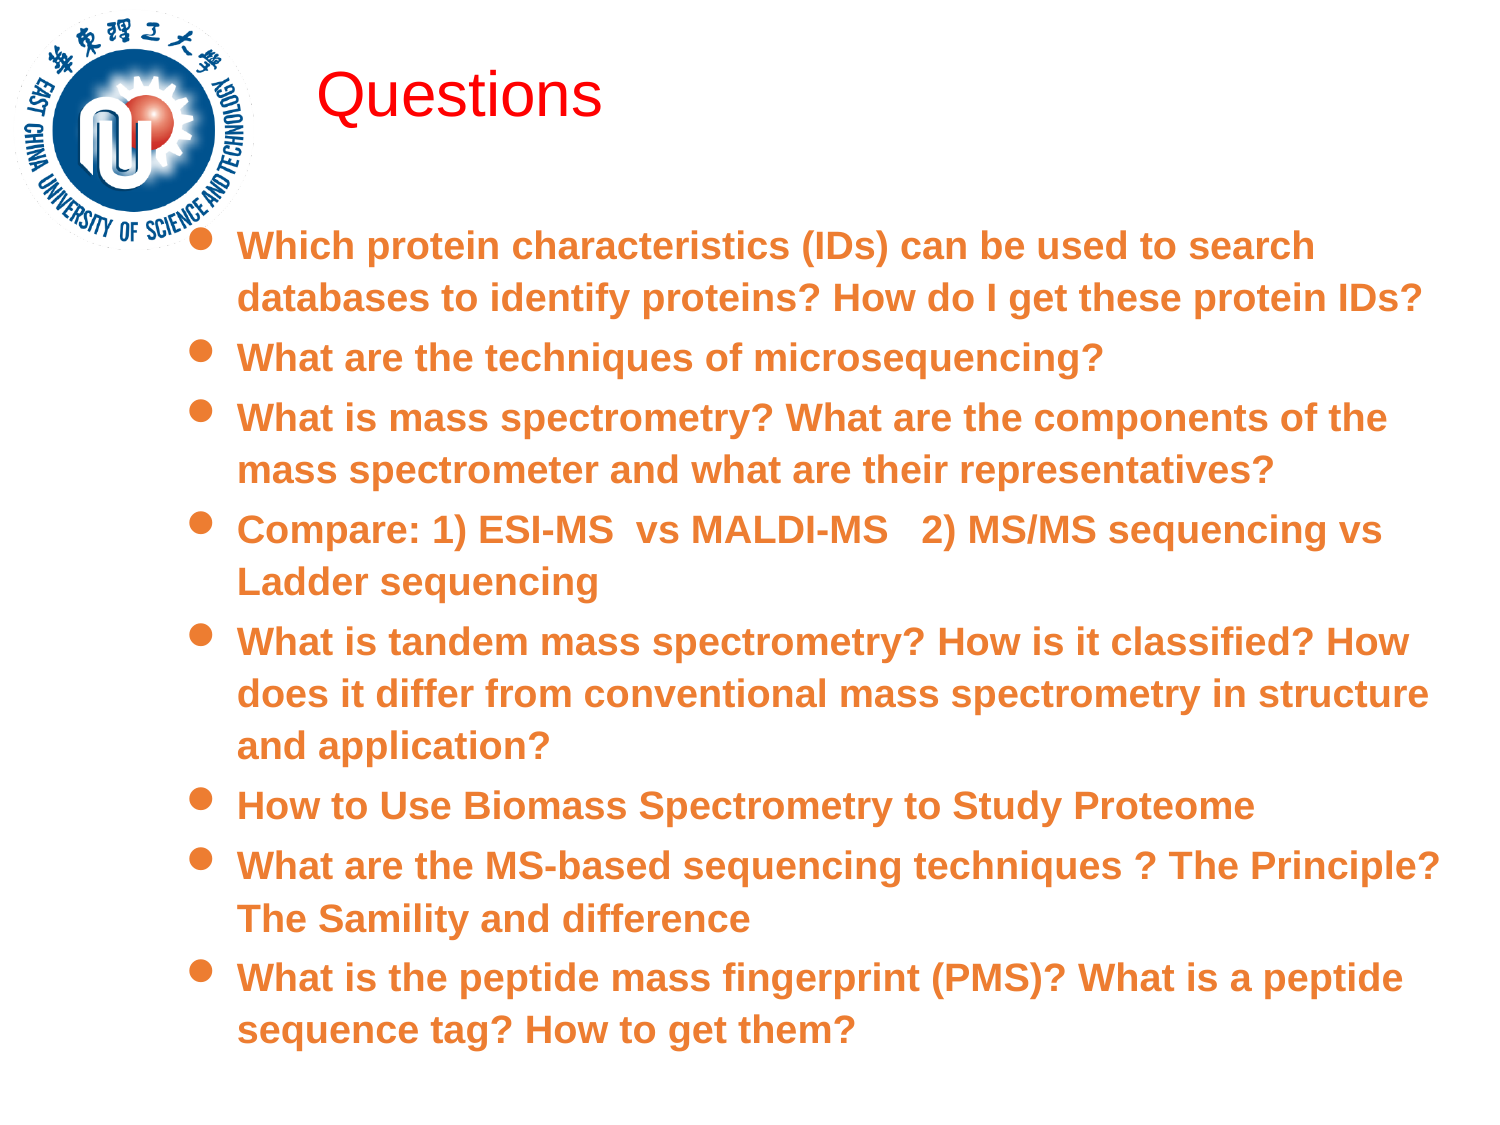

# Questions
Which protein characteristics (IDs) can be used to search databases to identify proteins? How do I get these protein IDs?
What are the techniques of microsequencing?
What is mass spectrometry? What are the components of the mass spectrometer and what are their representatives?
Compare: 1) ESI-MS  vs MALDI-MS   2) MS/MS sequencing vs Ladder sequencing
What is tandem mass spectrometry? How is it classified? How does it differ from conventional mass spectrometry in structure and application?
How to Use Biomass Spectrometry to Study Proteome
What are the MS-based sequencing techniques ? The Principle? The Samility and difference
What is the peptide mass fingerprint (PMS)? What is a peptide sequence tag? How to get them?